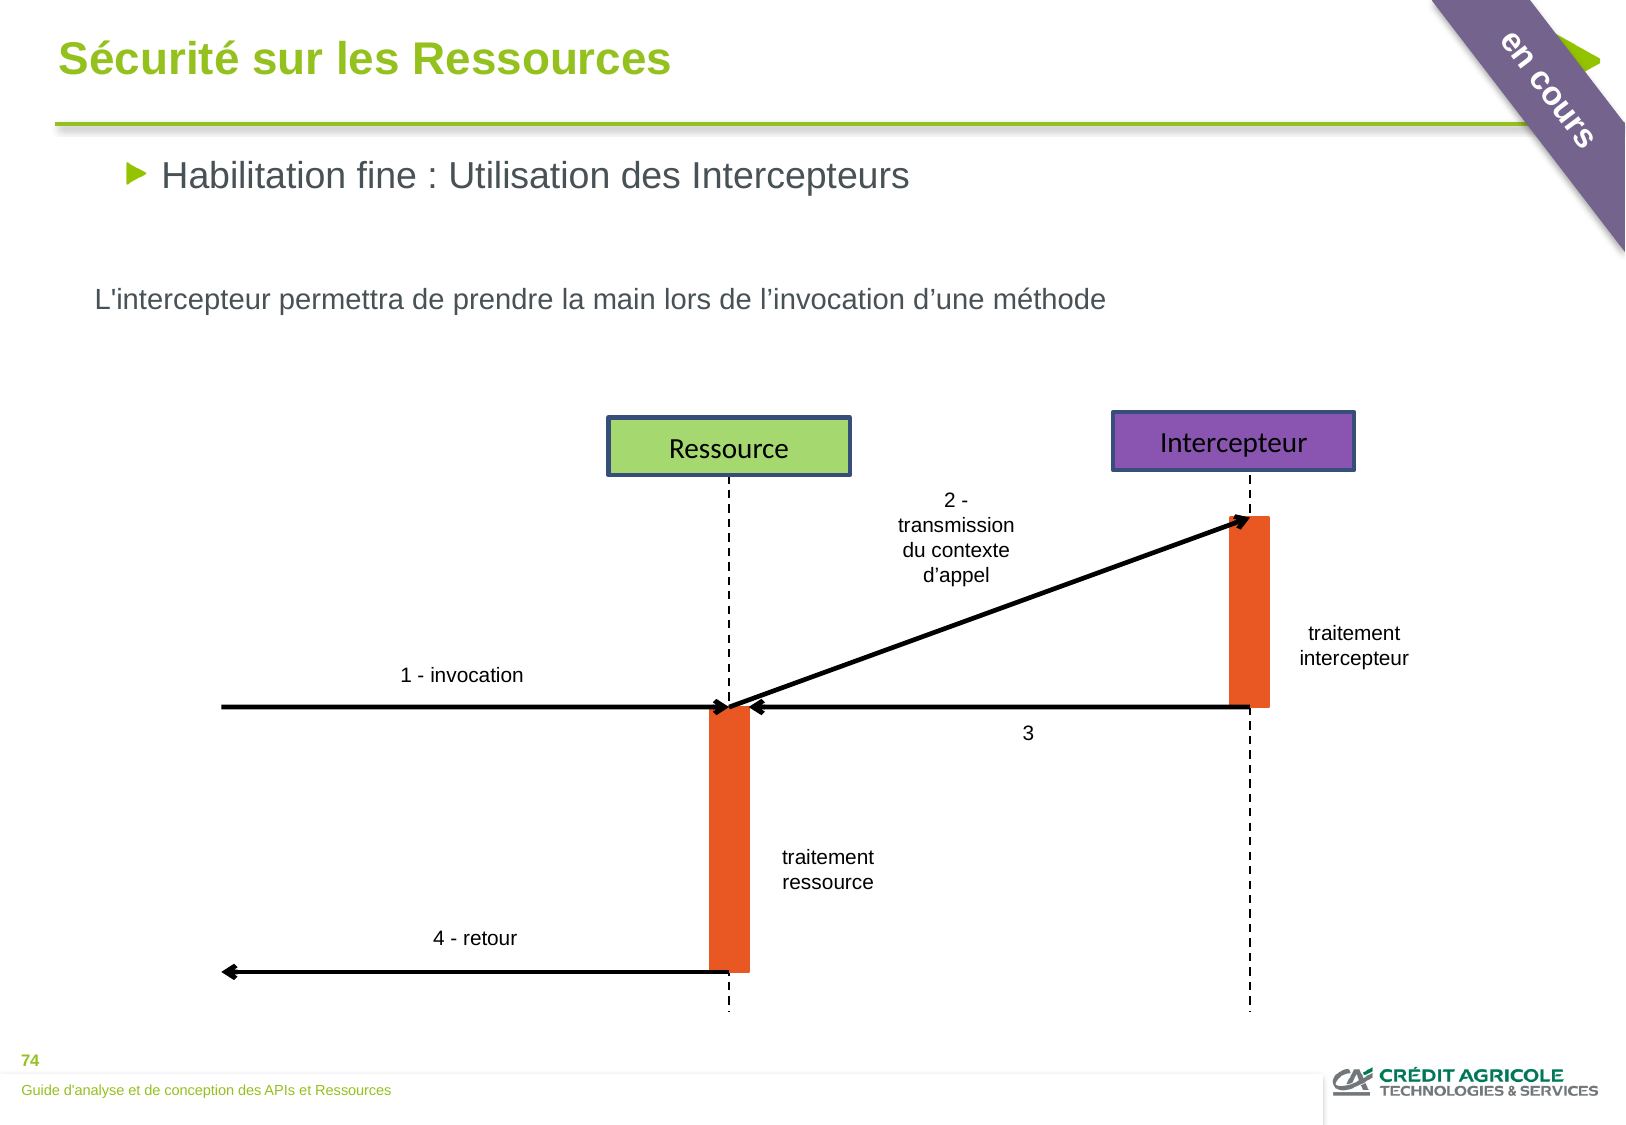

Sécurité sur les Ressources

en cours
 Habilitation fine : Utilisation des Intercepteurs
L'intercepteur permettra de prendre la main lors de l’invocation d’une méthode
Intercepteur
Ressource
2 - transmission du contexte d’appel

traitement intercepteur
1 - invocation

3
traitement
ressource
4 - retour

Guide d'analyse et de conception des APIs et Ressources